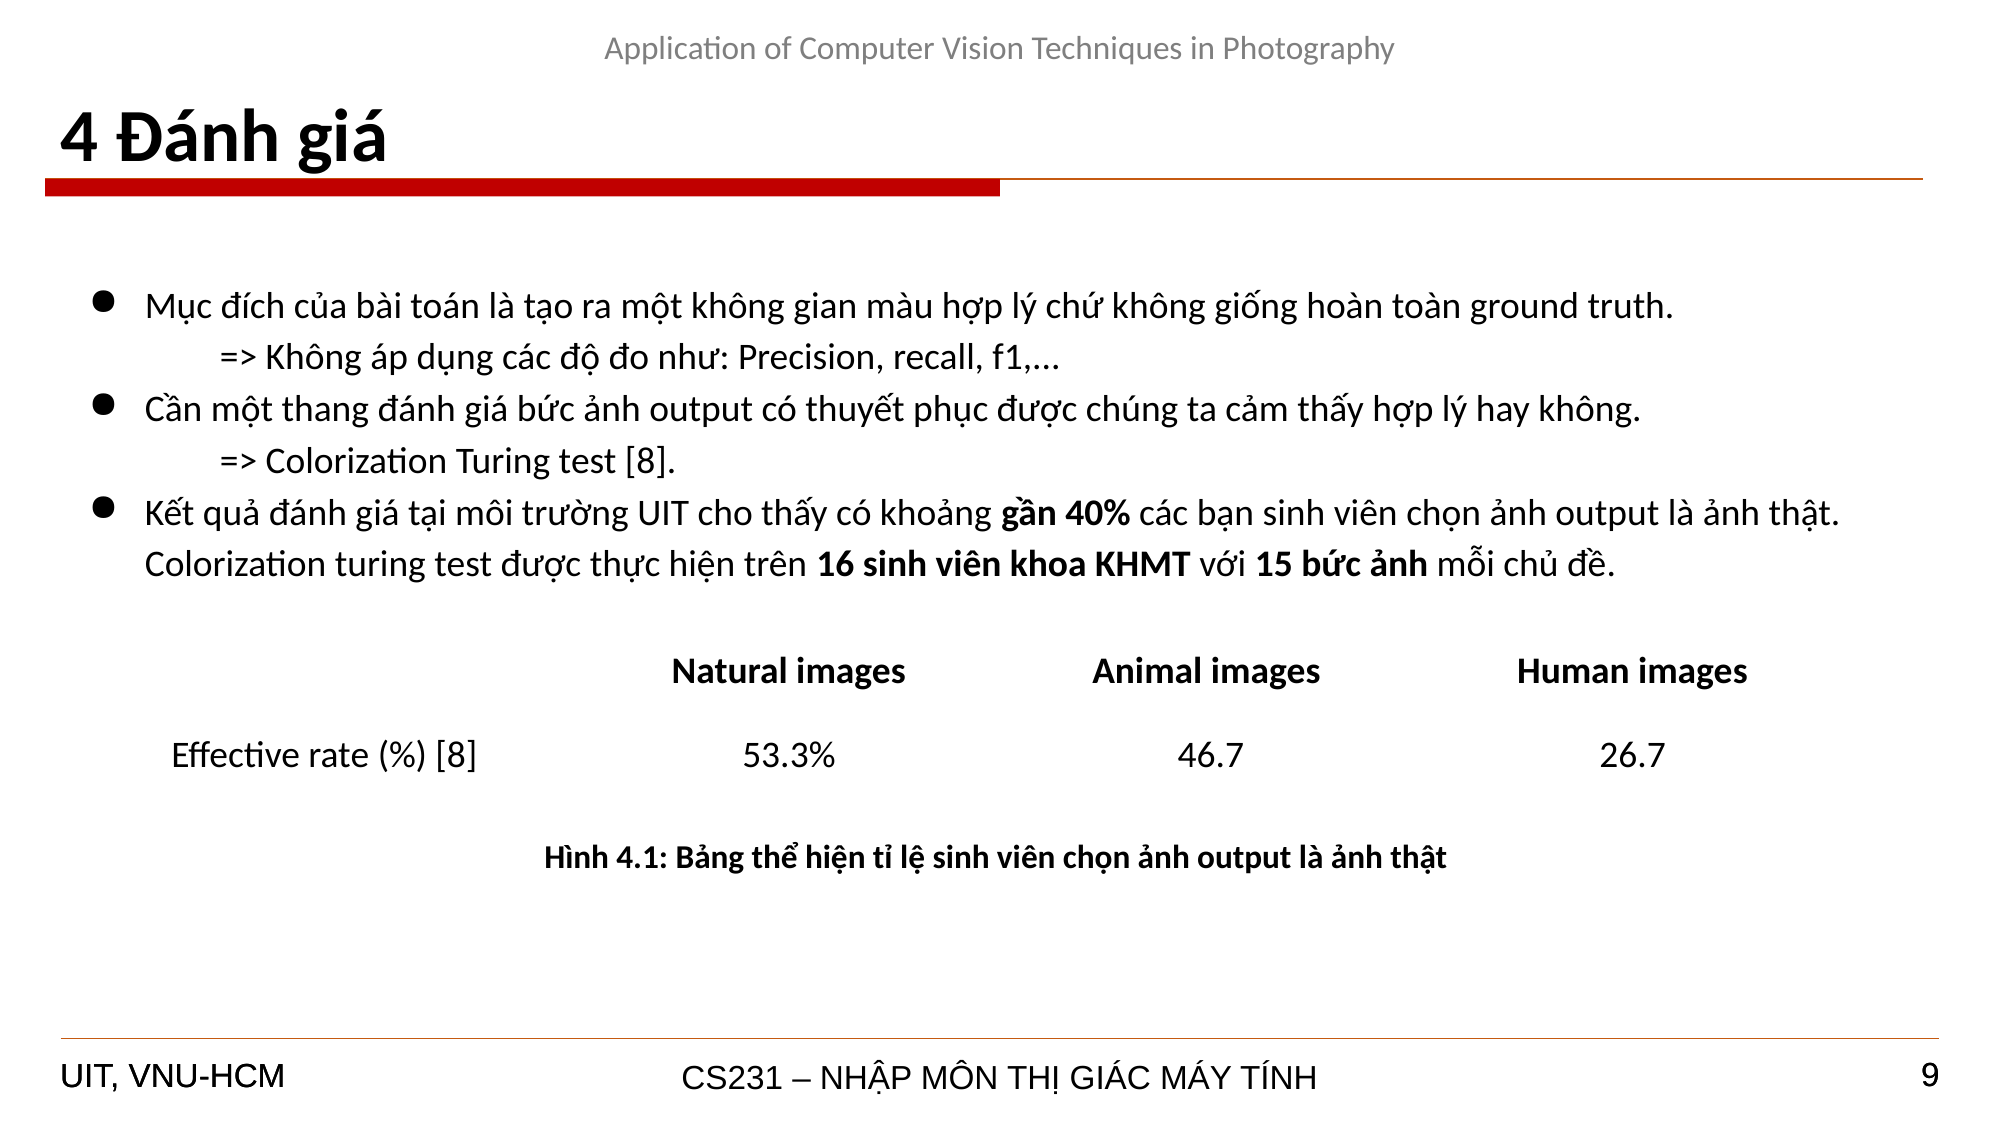

Application of Computer Vision Techniques in Photography
4 Đánh giá

Mục đích của bài toán là tạo ra một không gian màu hợp lý chứ không giống hoàn toàn ground truth.
=> Không áp dụng các độ đo như: Precision, recall, f1,...
Cần một thang đánh giá bức ảnh output có thuyết phục được chúng ta cảm thấy hợp lý hay không.
=> Colorization Turing test [8].
Kết quả đánh giá tại môi trường UIT cho thấy có khoảng gần 40% các bạn sinh viên chọn ảnh output là ảnh thật. Colorization turing test được thực hiện trên 16 sinh viên khoa KHMT với 15 bức ảnh mỗi chủ đề.
|  | Natural images | Animal images | Human images |
| --- | --- | --- | --- |
| Effective rate (%) [8] | 53.3% | 46.7 | 26.7 |
Hình 4.1: Bảng thể hiện tỉ lệ sinh viên chọn ảnh output là ảnh thật
9
9
CS231 – NHẬP MÔN THỊ GIÁC MÁY TÍNH
UIT, VNU-HCM
UIT, VNU-HCM